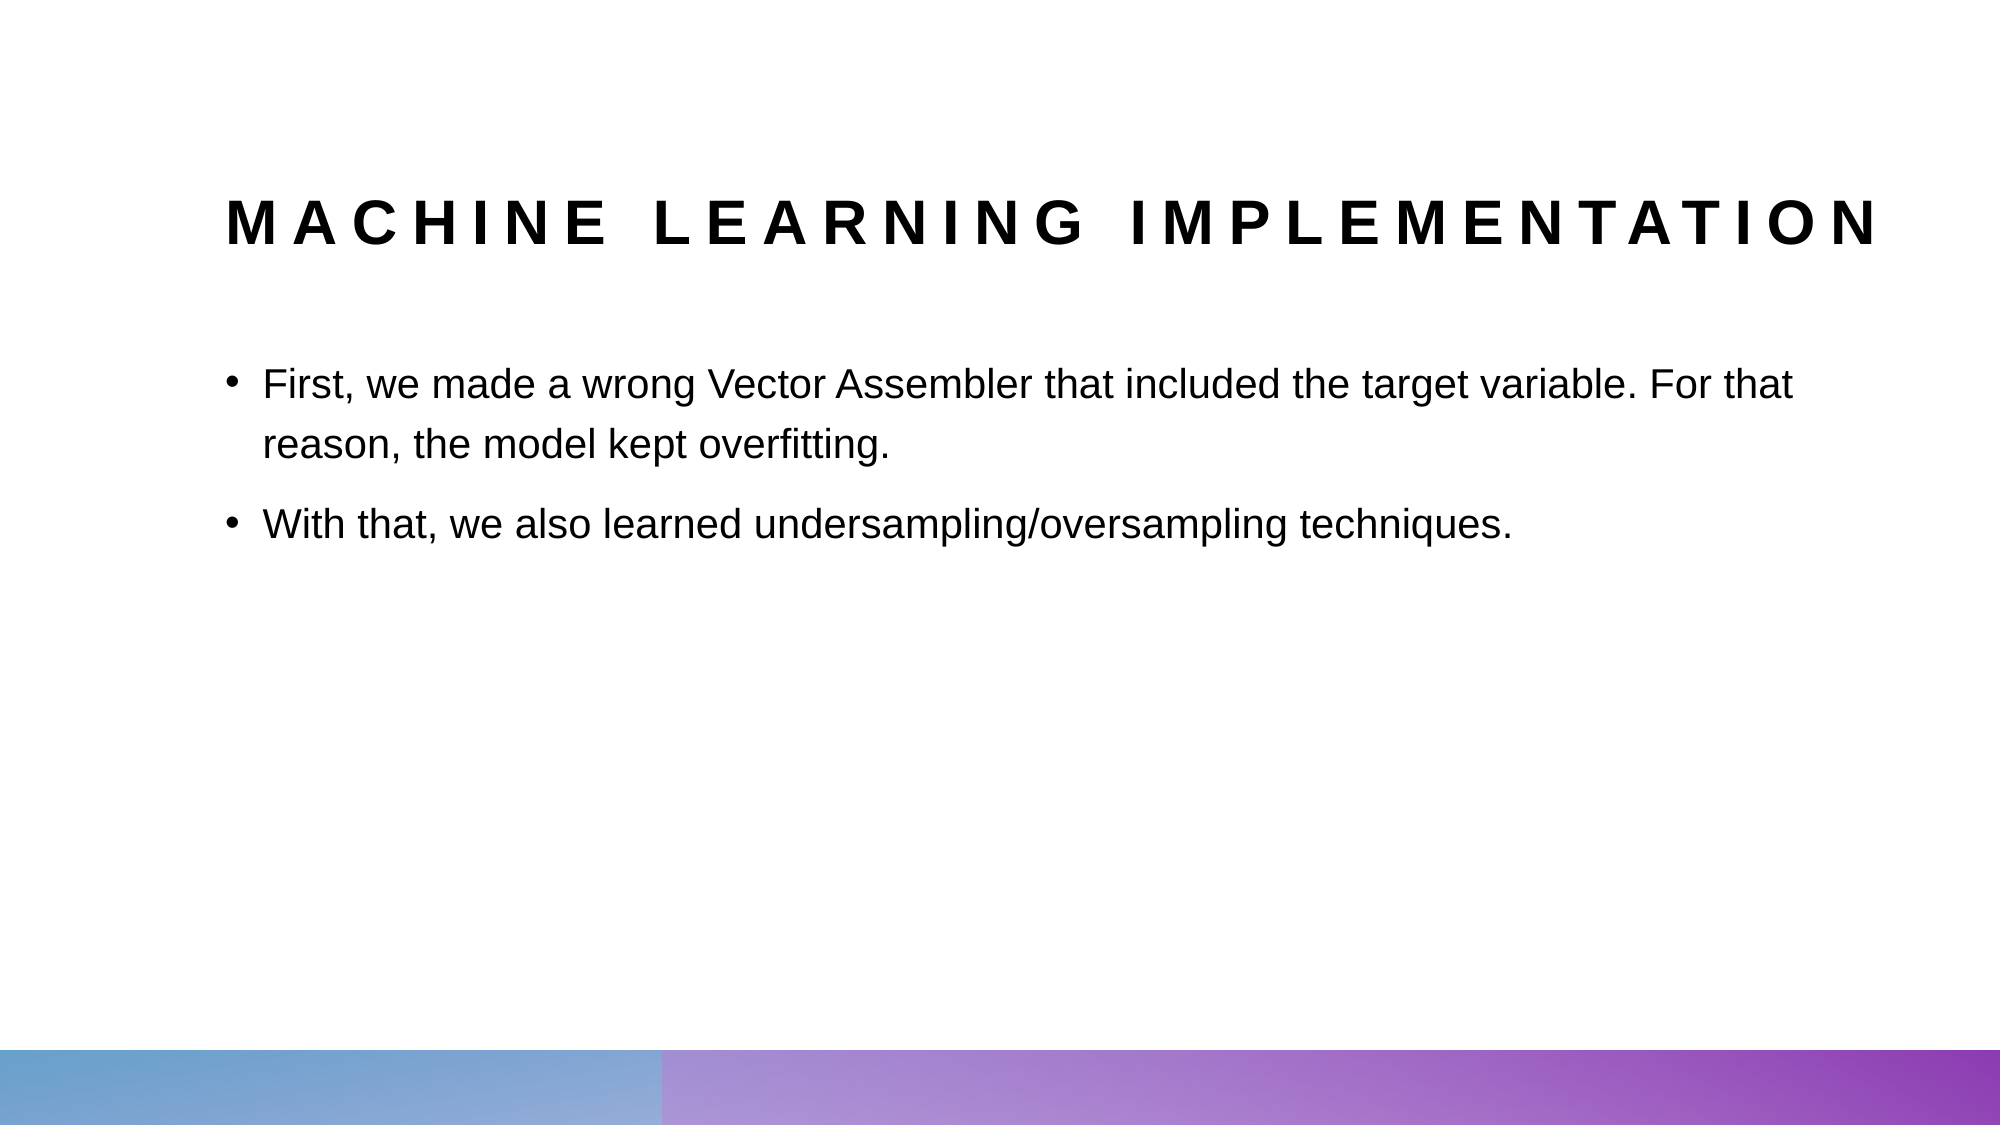

# Machine Learning Implementation
First, we made a wrong Vector Assembler that included the target variable. For that reason, the model kept overfitting.
With that, we also learned undersampling/oversampling techniques.